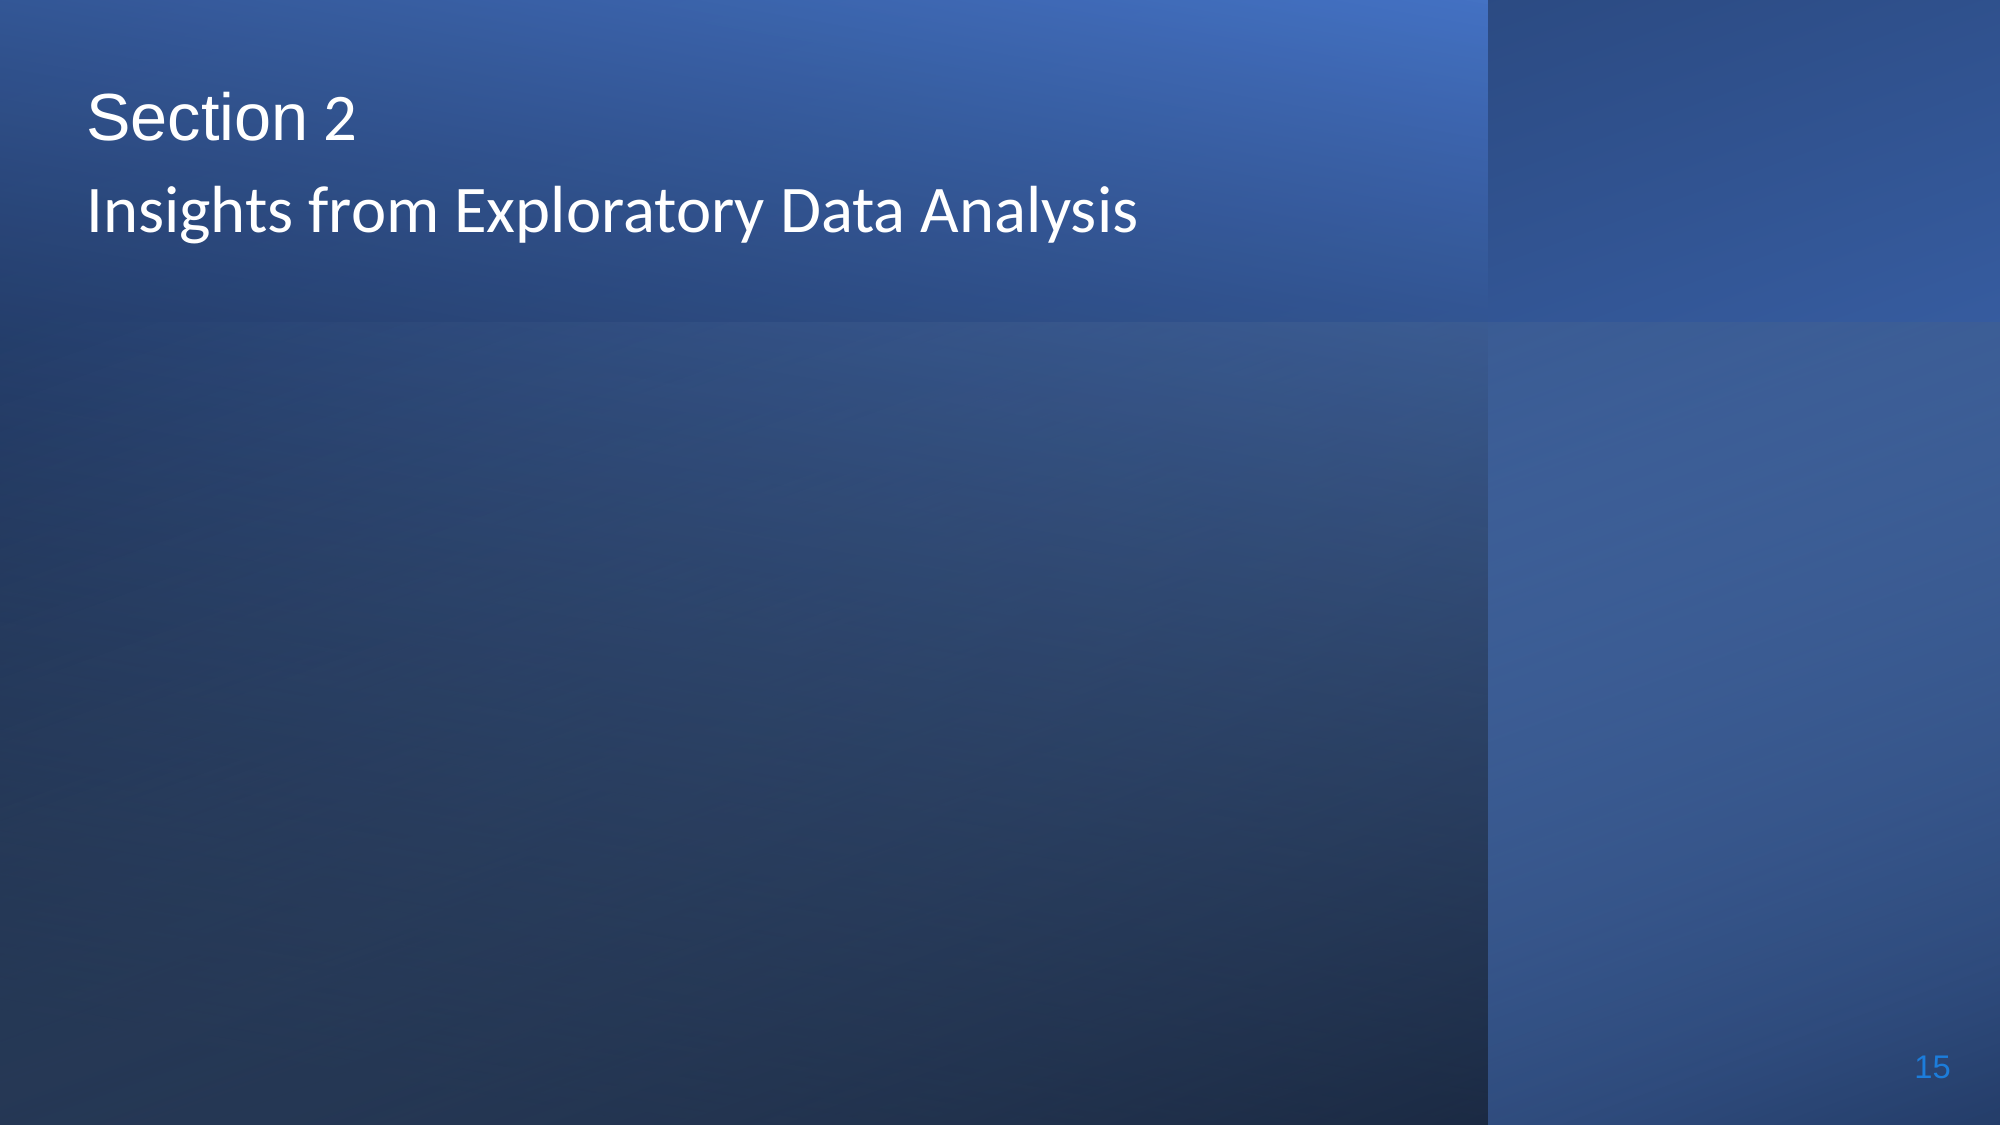

Section 2
Insights from Exploratory Data Analysis
15